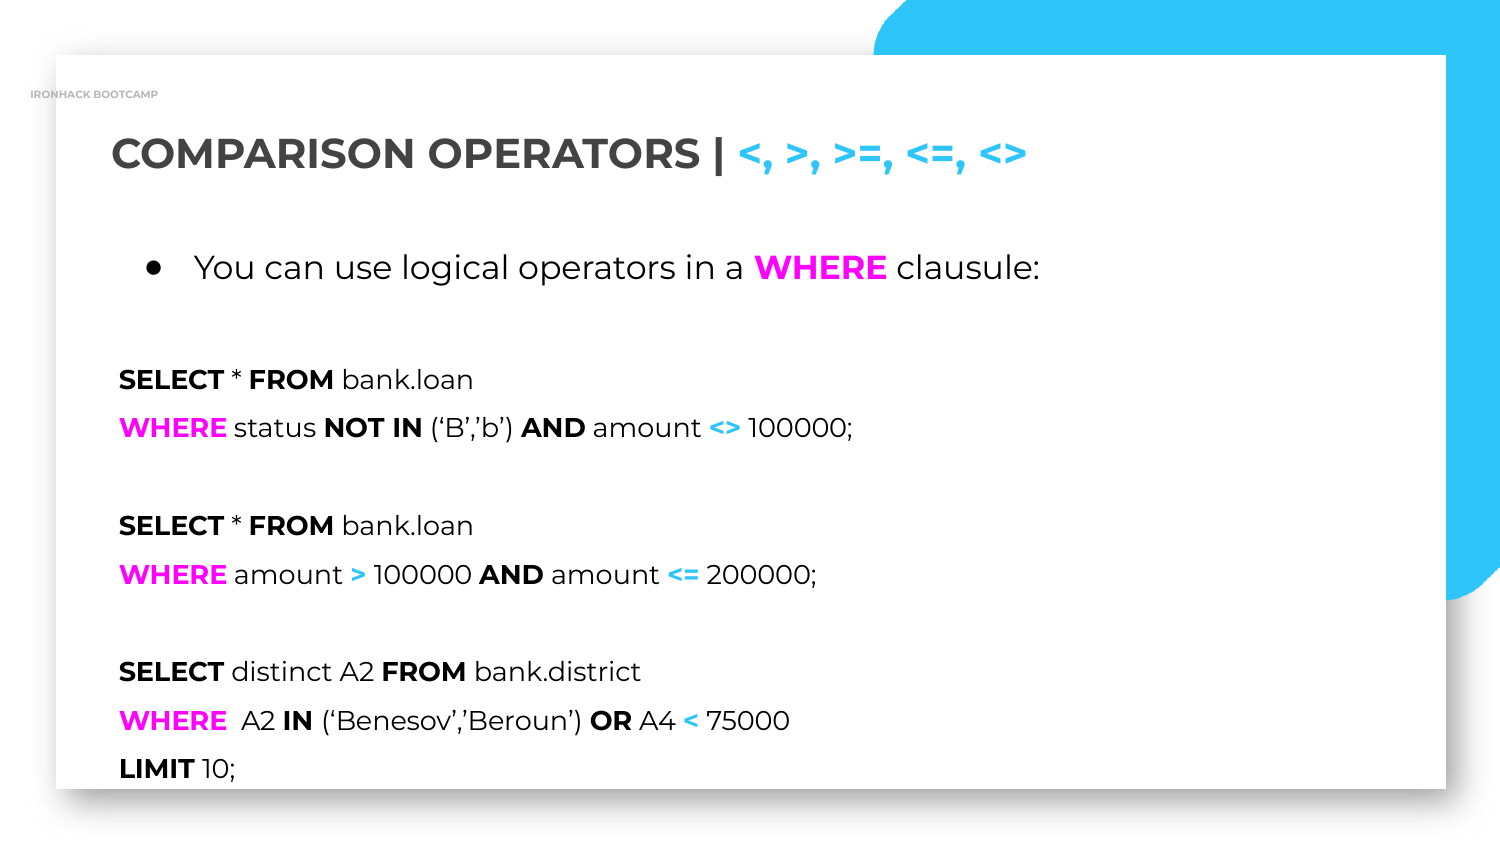

IRONHACK BOOTCAMP
COMPARISON OPERATORS | <, >, >=, <=, <>
You can use logical operators in a WHERE clausule:

SELECT * FROM bank.loan
WHERE status NOT IN (‘B’,’b’) AND amount <> 100000;

SELECT * FROM bank.loan
WHERE amount > 100000 AND amount <= 200000;

SELECT distinct A2 FROM bank.district
WHERE  A2 IN (‘Benesov’,’Beroun’) OR A4 < 75000
LIMIT 10;